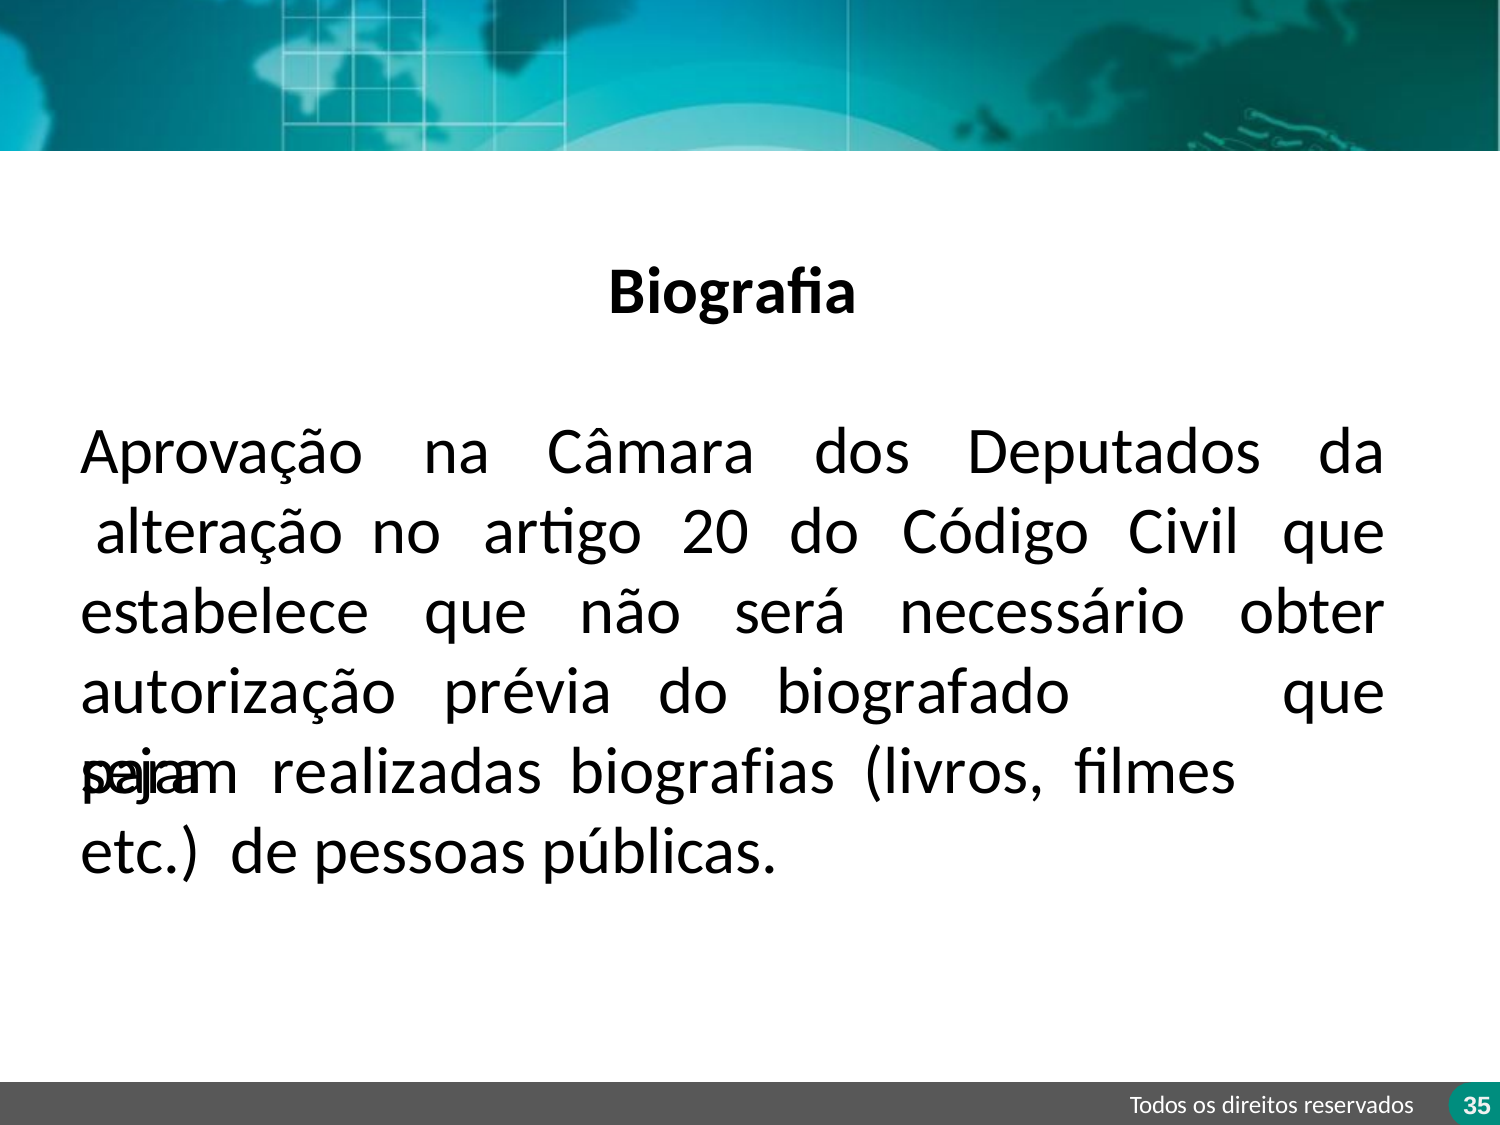

# Biografia
Aprovação  alteração  estabelece
na
Câmara	dos
Deputados	da
que
no	artigo
20
do	Código
Civil
que	não	será	necessário	obter
que
autorização	prévia	do	biografado	para
sejam	realizadas	biografias	(livros,	filmes	etc.)  de pessoas públicas.

35
Todos os direitos reservados